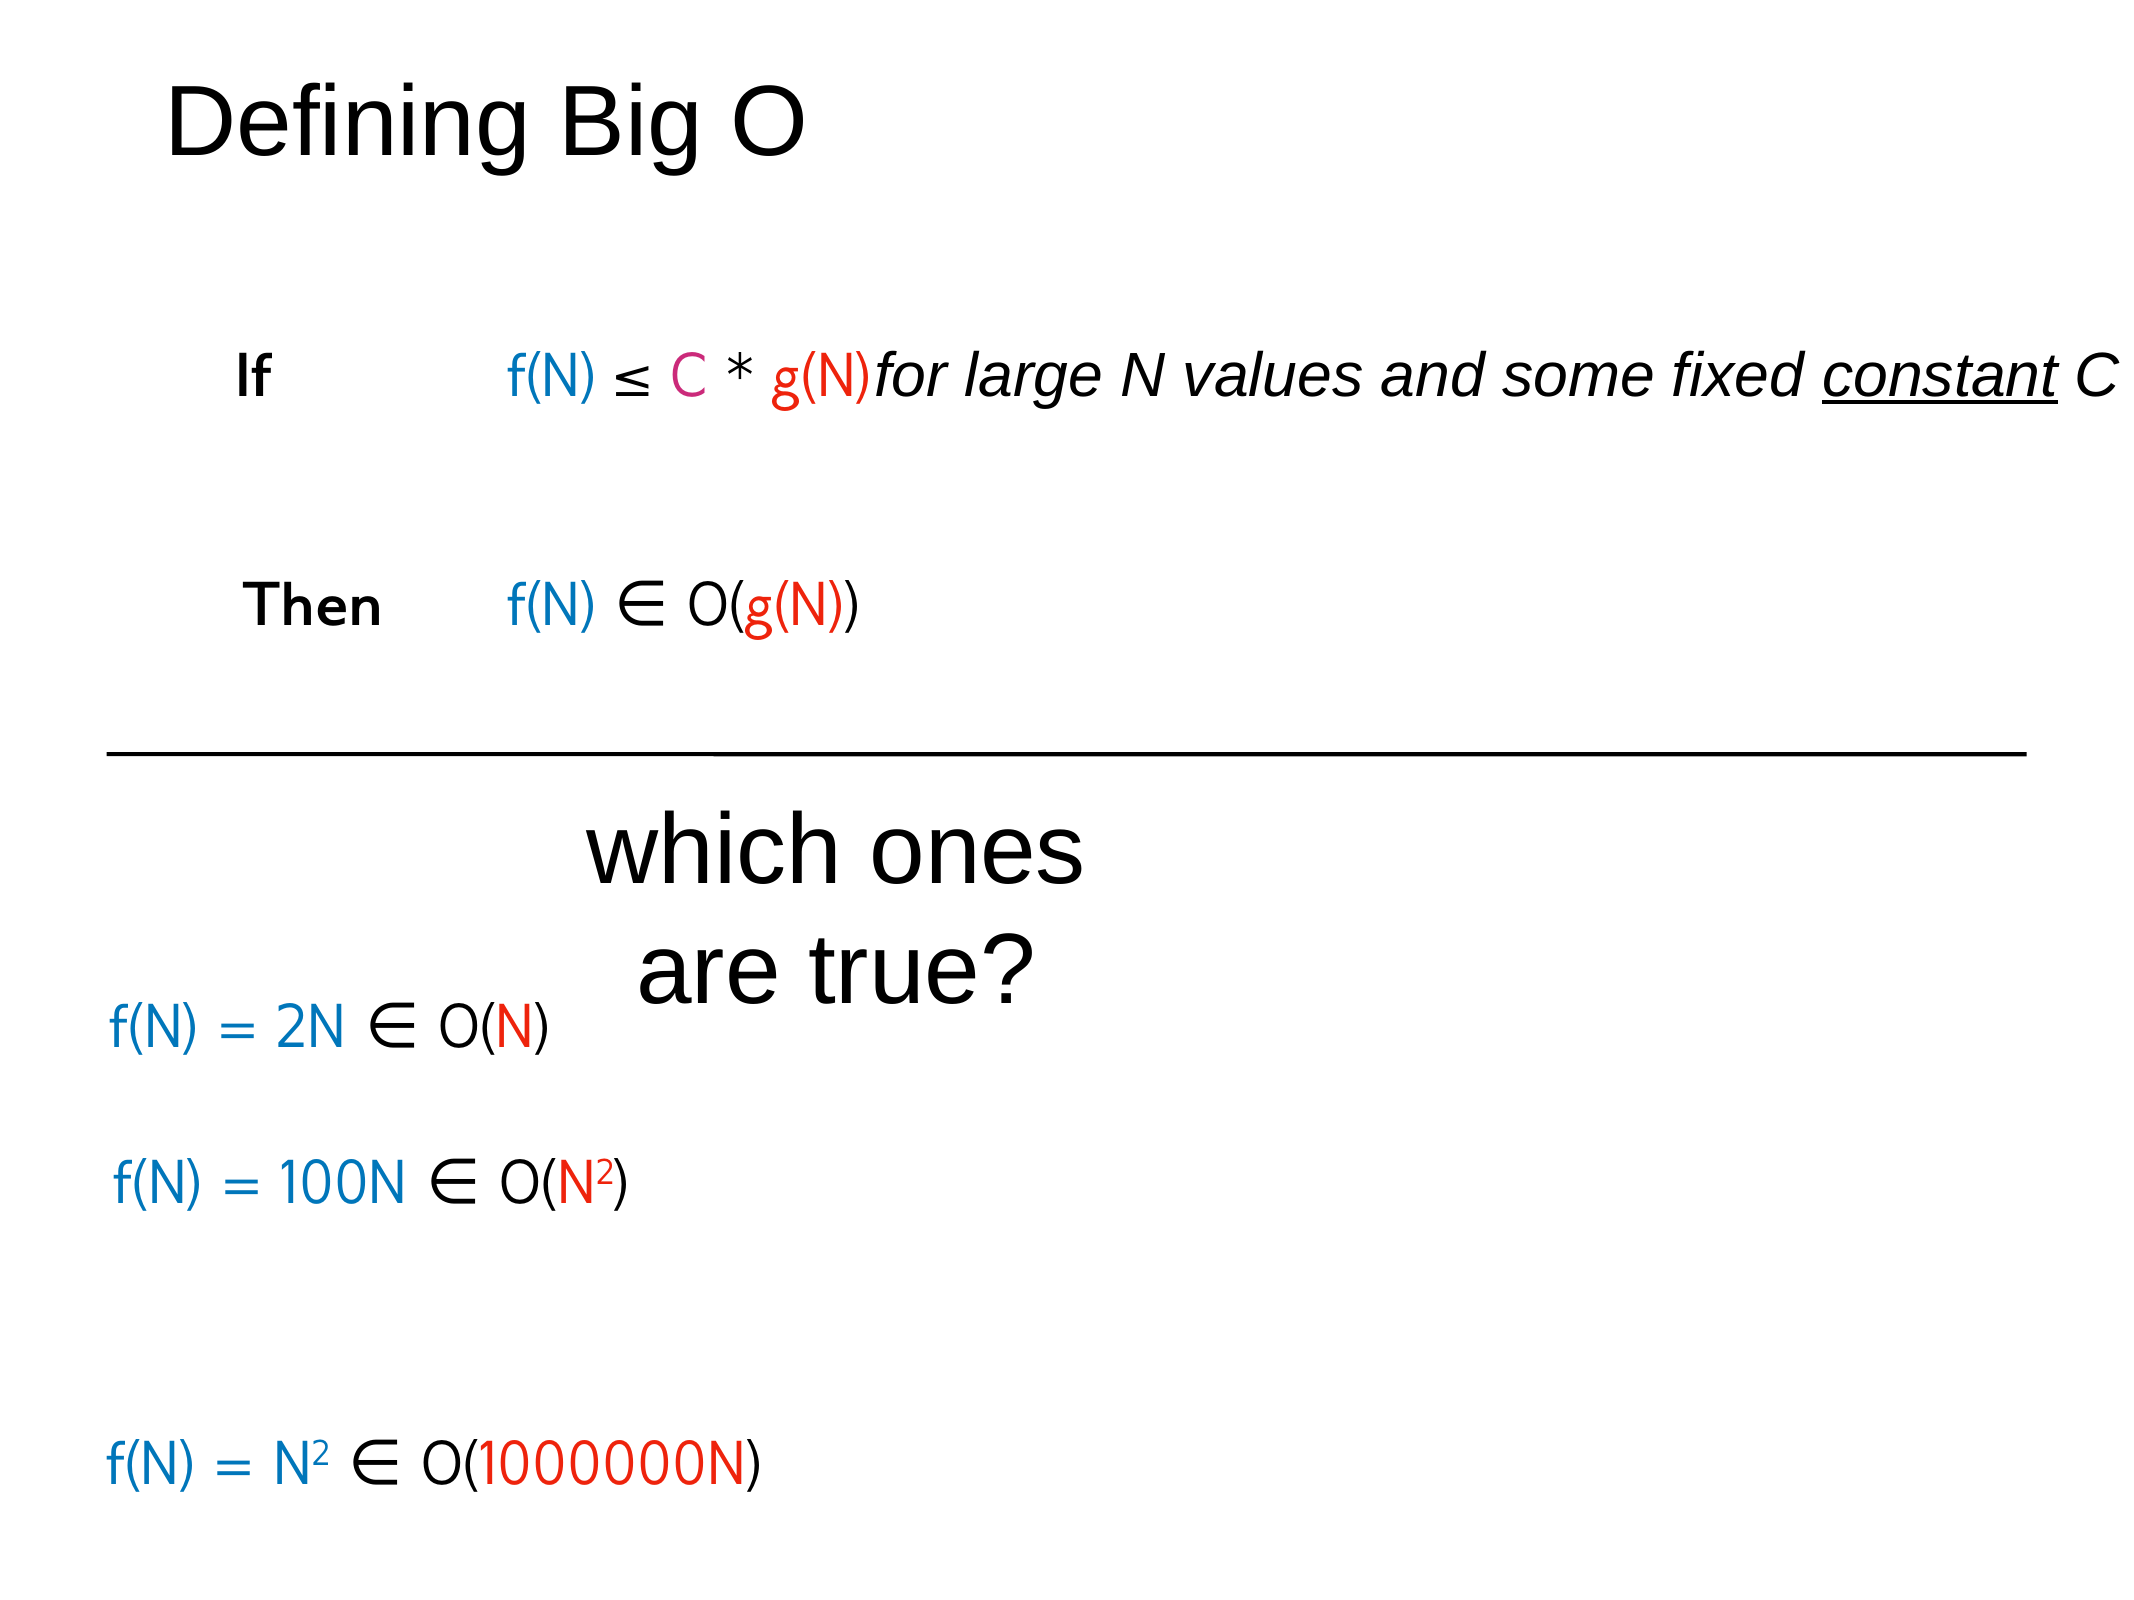

# Defining Big O
f(N) ≤ C * g(N)
If
for large N values and some fixed constant C
f(N) ∈ O(g(N))
Then

which ones
are true?
f(N) = 2N ∈ O(N)
f(N) = 100N ∈ O(N2)
f(N) = N2 ∈ O(1000000N)